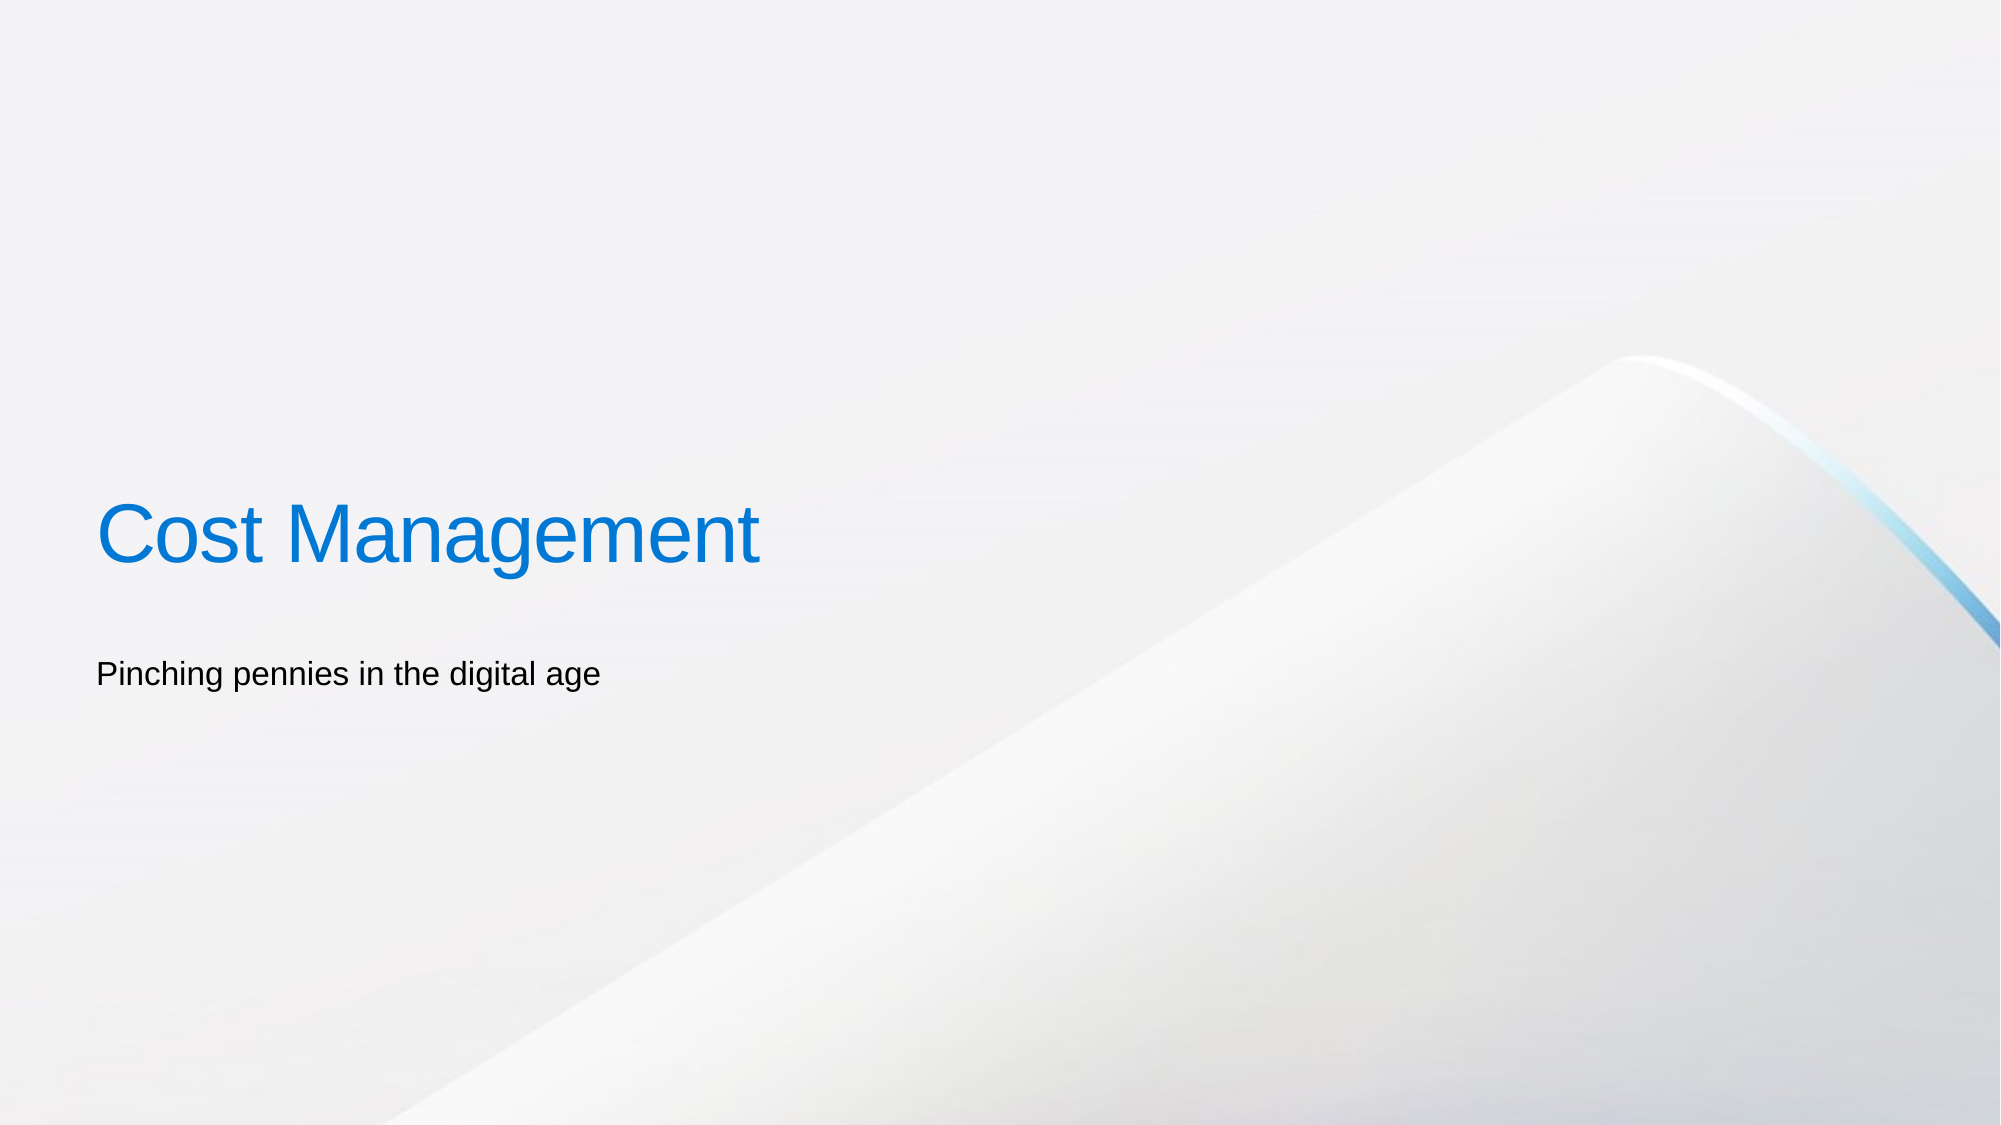

# Cost Management
Pinching pennies in the digital age